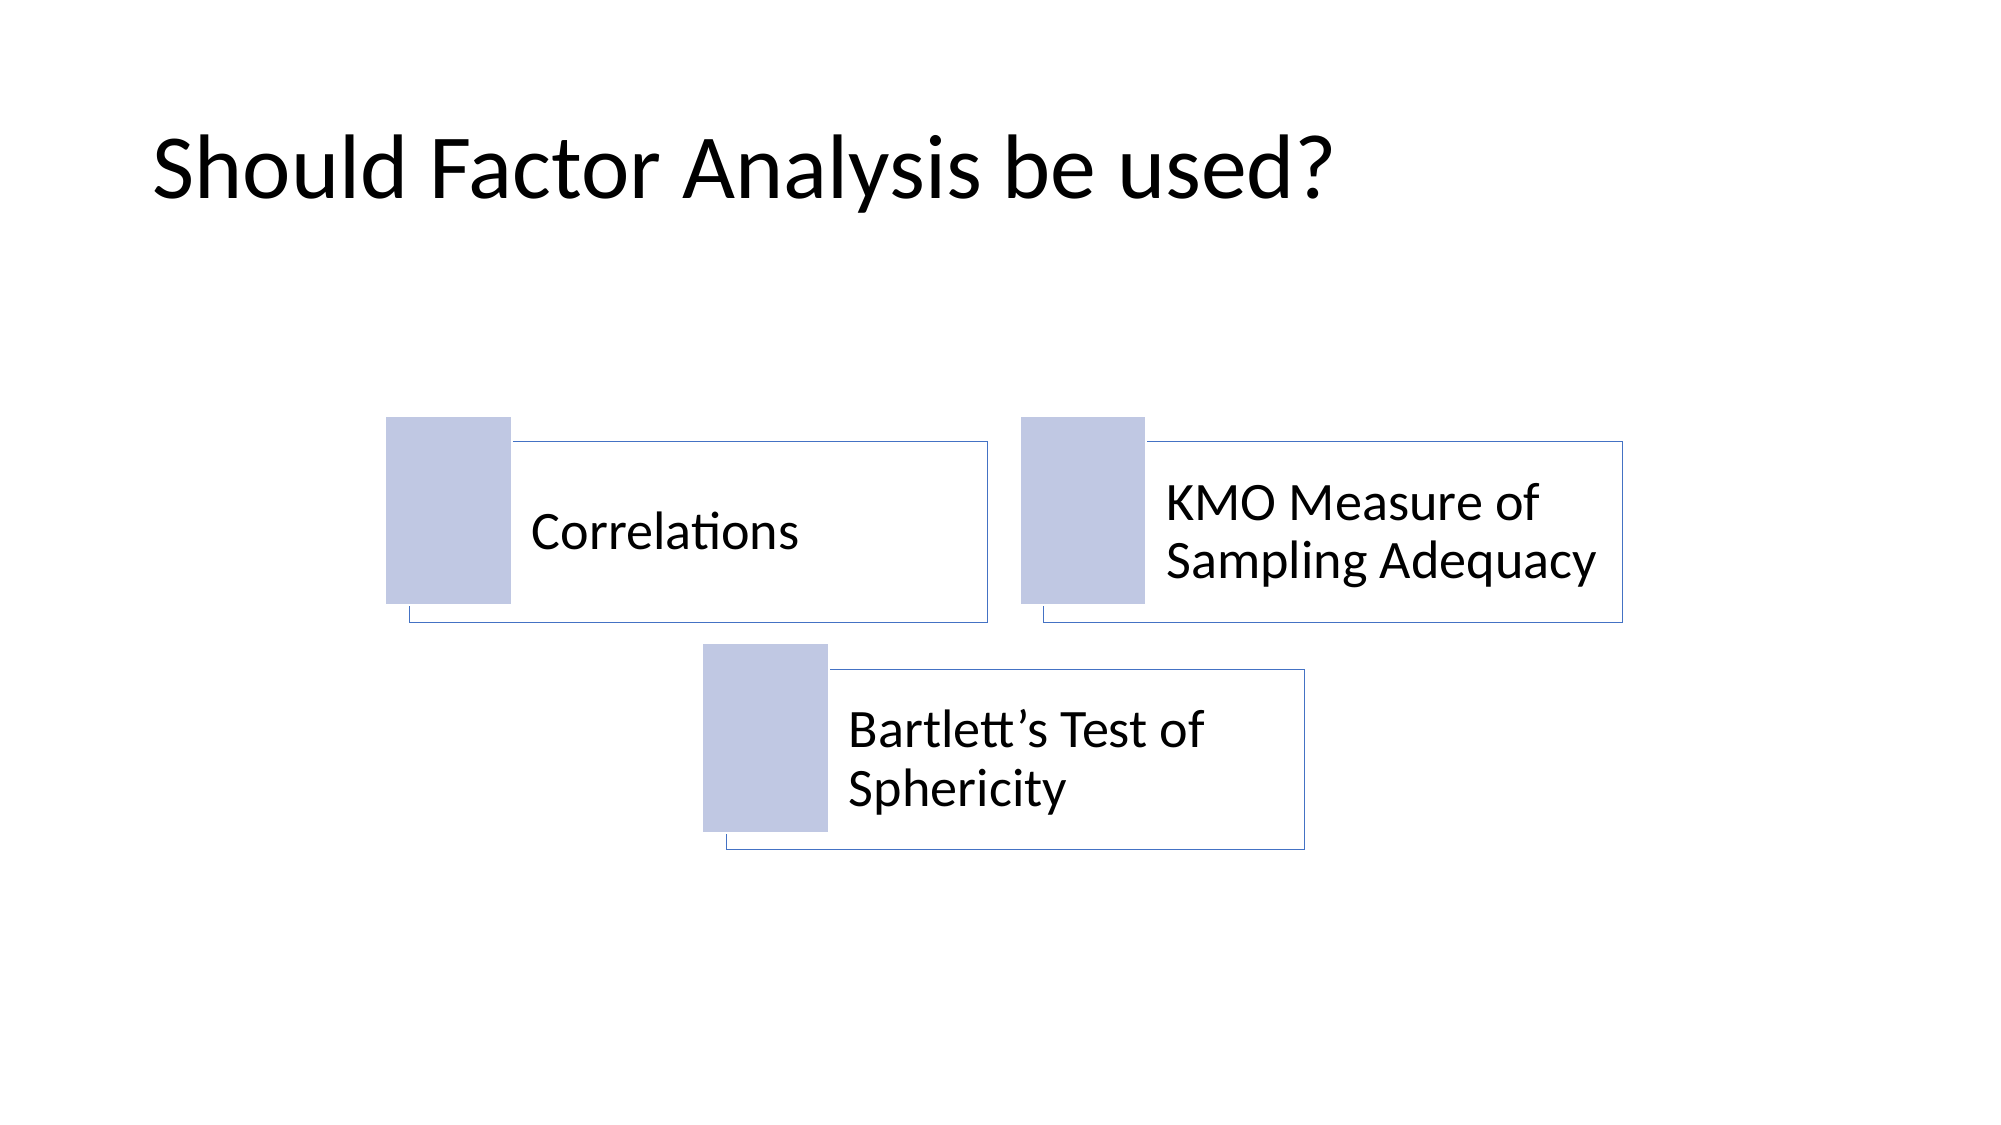

# Should Factor Analysis be used?
Correlations
KMO Measure of Sampling Adequacy
Bartlett’s Test of Sphericity